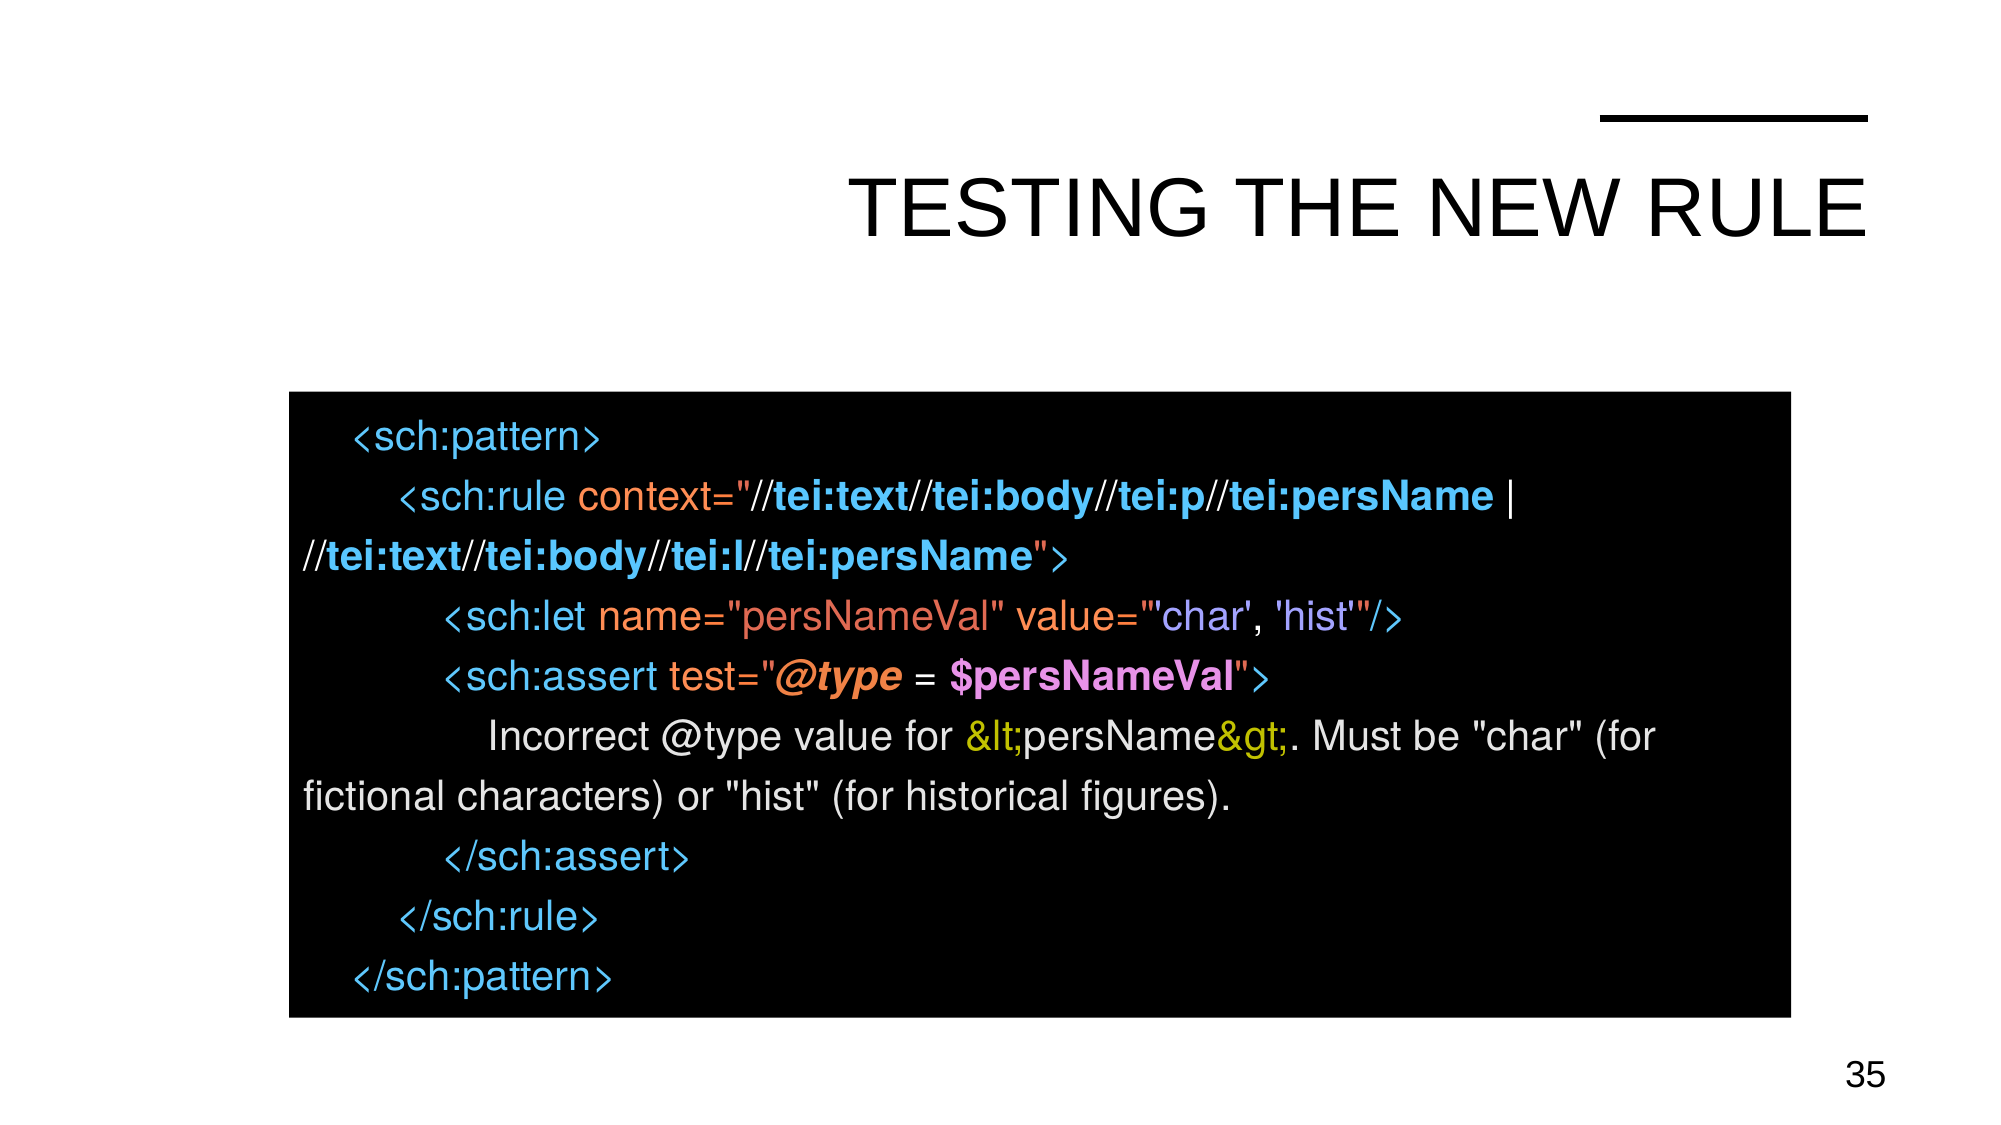

# Testing the New Rule
    <sch:pattern>
        <sch:rule context="//tei:text//tei:body//tei:p//tei:persName | //tei:text//tei:body//tei:l//tei:persName">
            <sch:let name="persNameVal" value="'char', 'hist'"/>
            <sch:assert test="@type = $persNameVal">
                Incorrect @type value for &lt;persName&gt;. Must be "char" (for fictional characters) or "hist" (for historical figures).
            </sch:assert>
        </sch:rule>
    </sch:pattern>

35